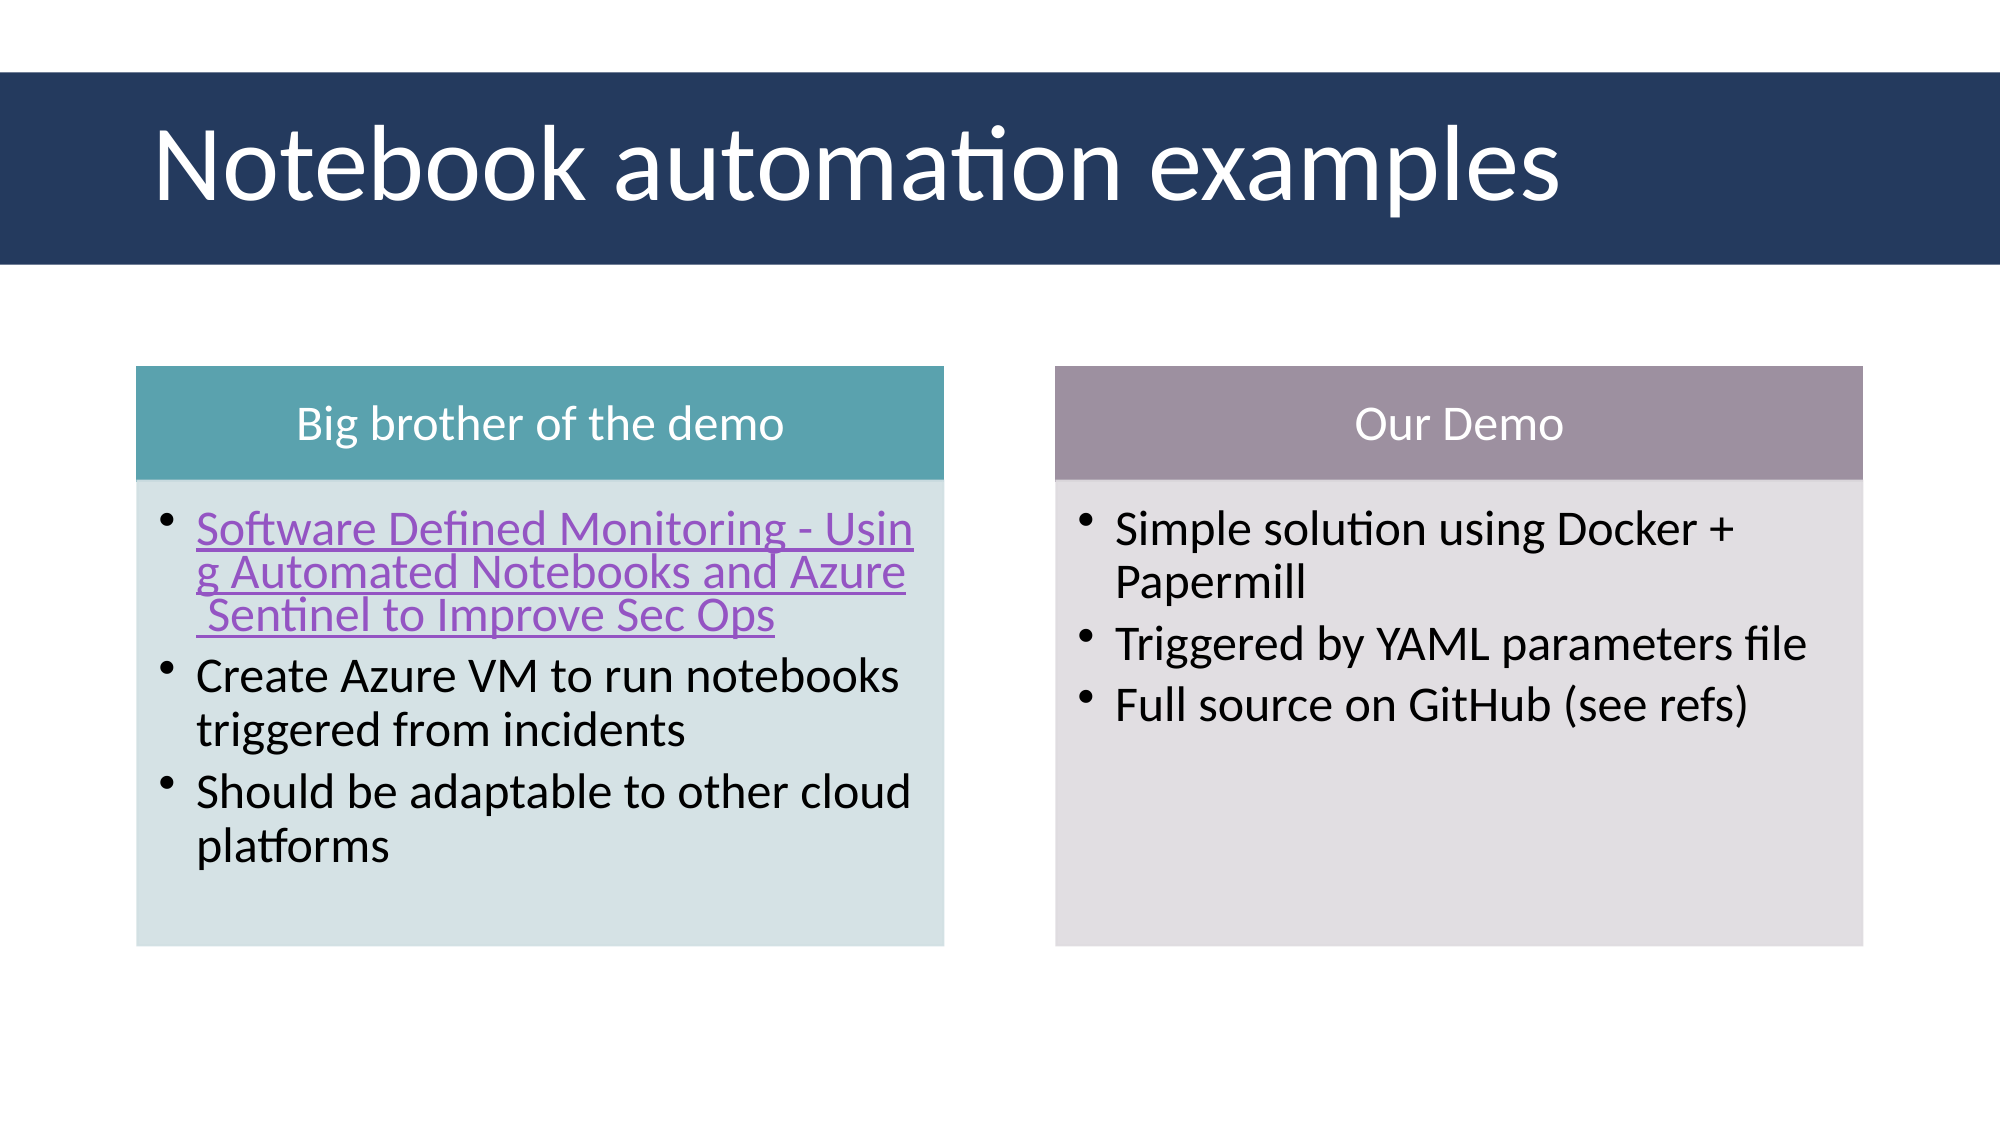

# Notebook automation examples
Big brother of the demo
Software Defined Monitoring - Using Automated Notebooks and Azure Sentinel to Improve Sec Ops
Create Azure VM to run notebooks triggered from incidents
Should be adaptable to other cloud platforms
Our Demo
Simple solution using Docker + Papermill
Triggered by YAML parameters file
Full source on GitHub (see refs)